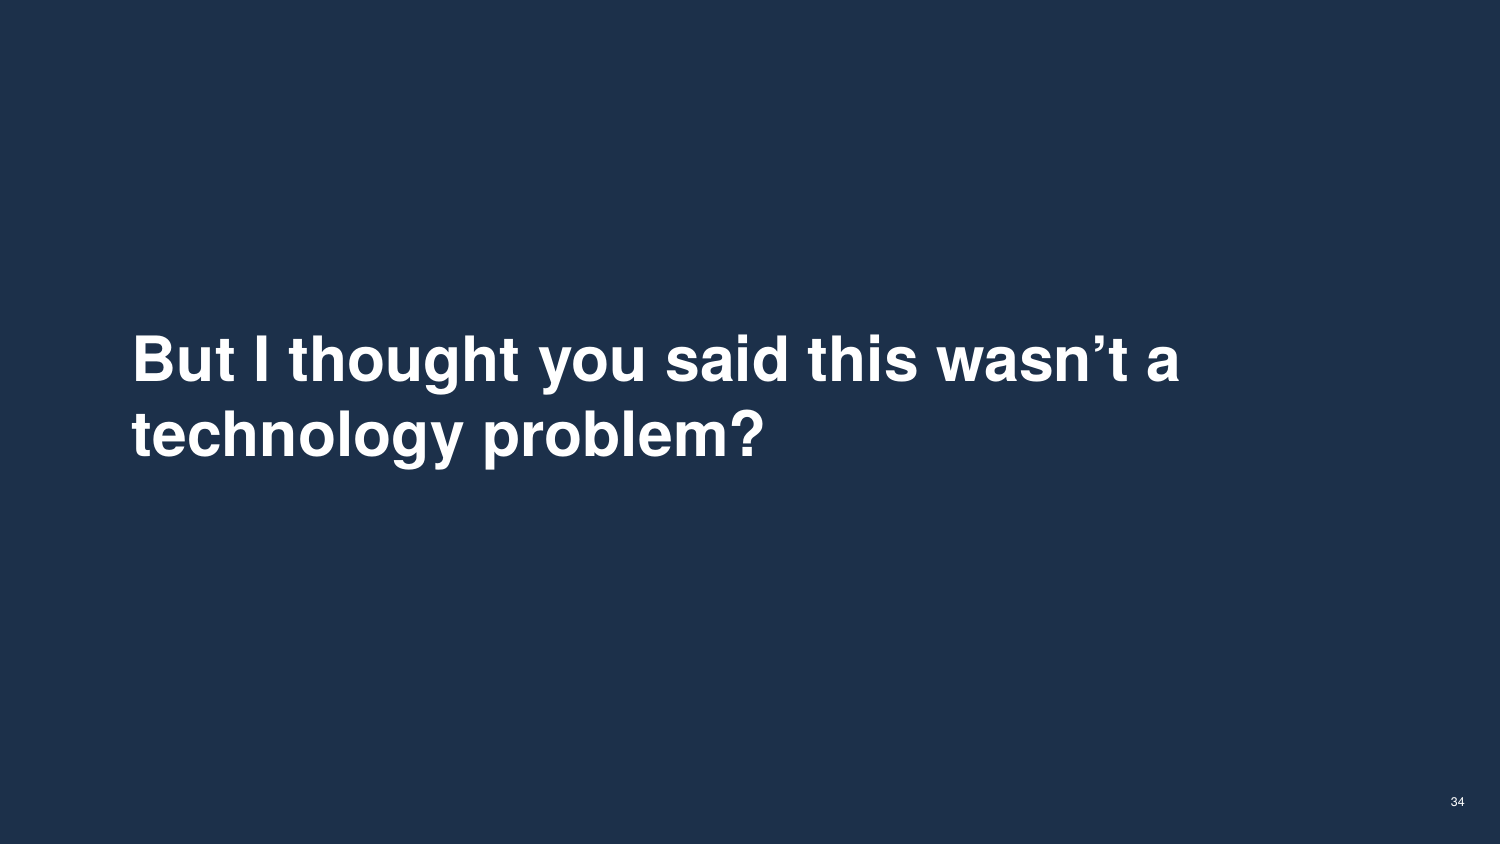

# But I thought you said this wasn’t a technology problem?
34